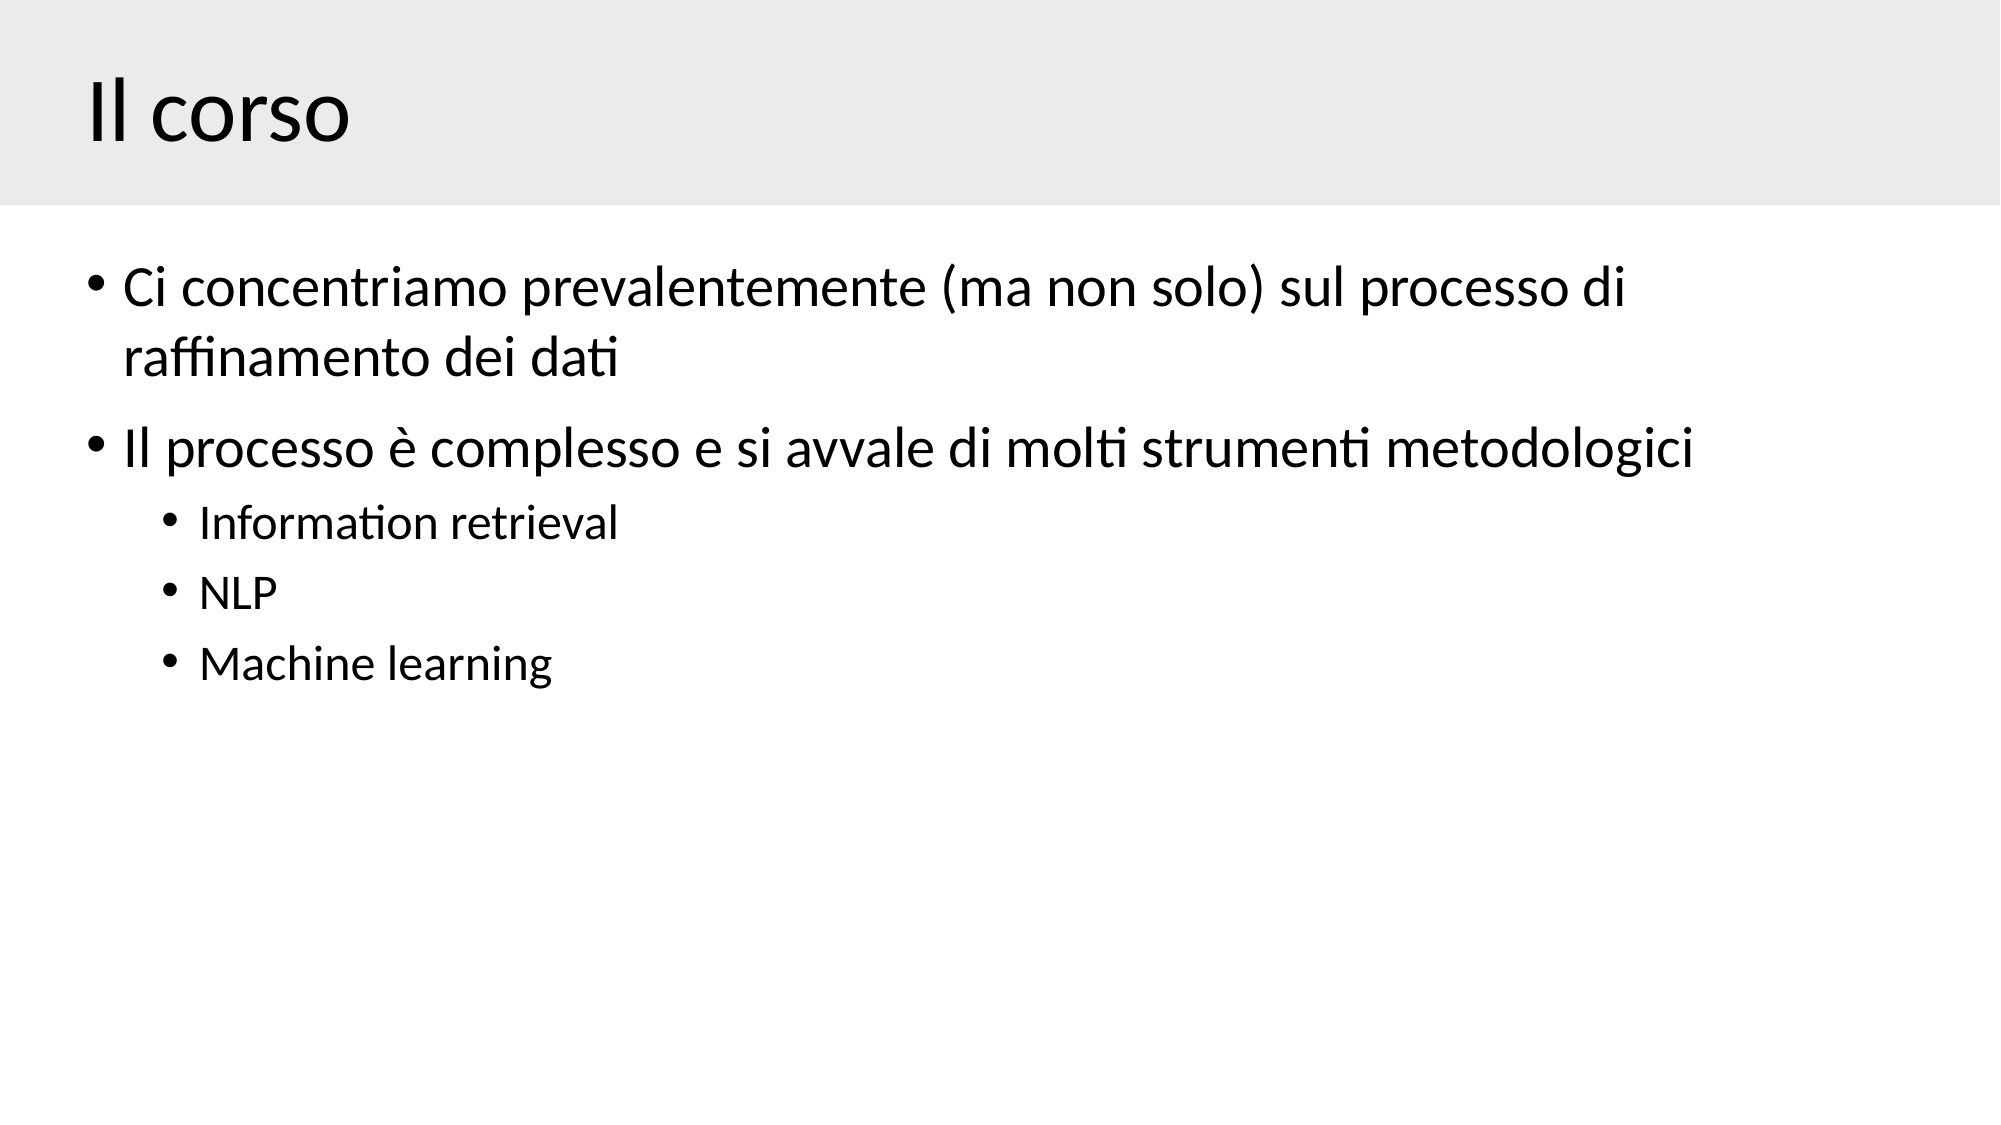

# Il corso
Ci concentriamo prevalentemente (ma non solo) sul processo di raffinamento dei dati
Il processo è complesso e si avvale di molti strumenti metodologici
Information retrieval
NLP
Machine learning